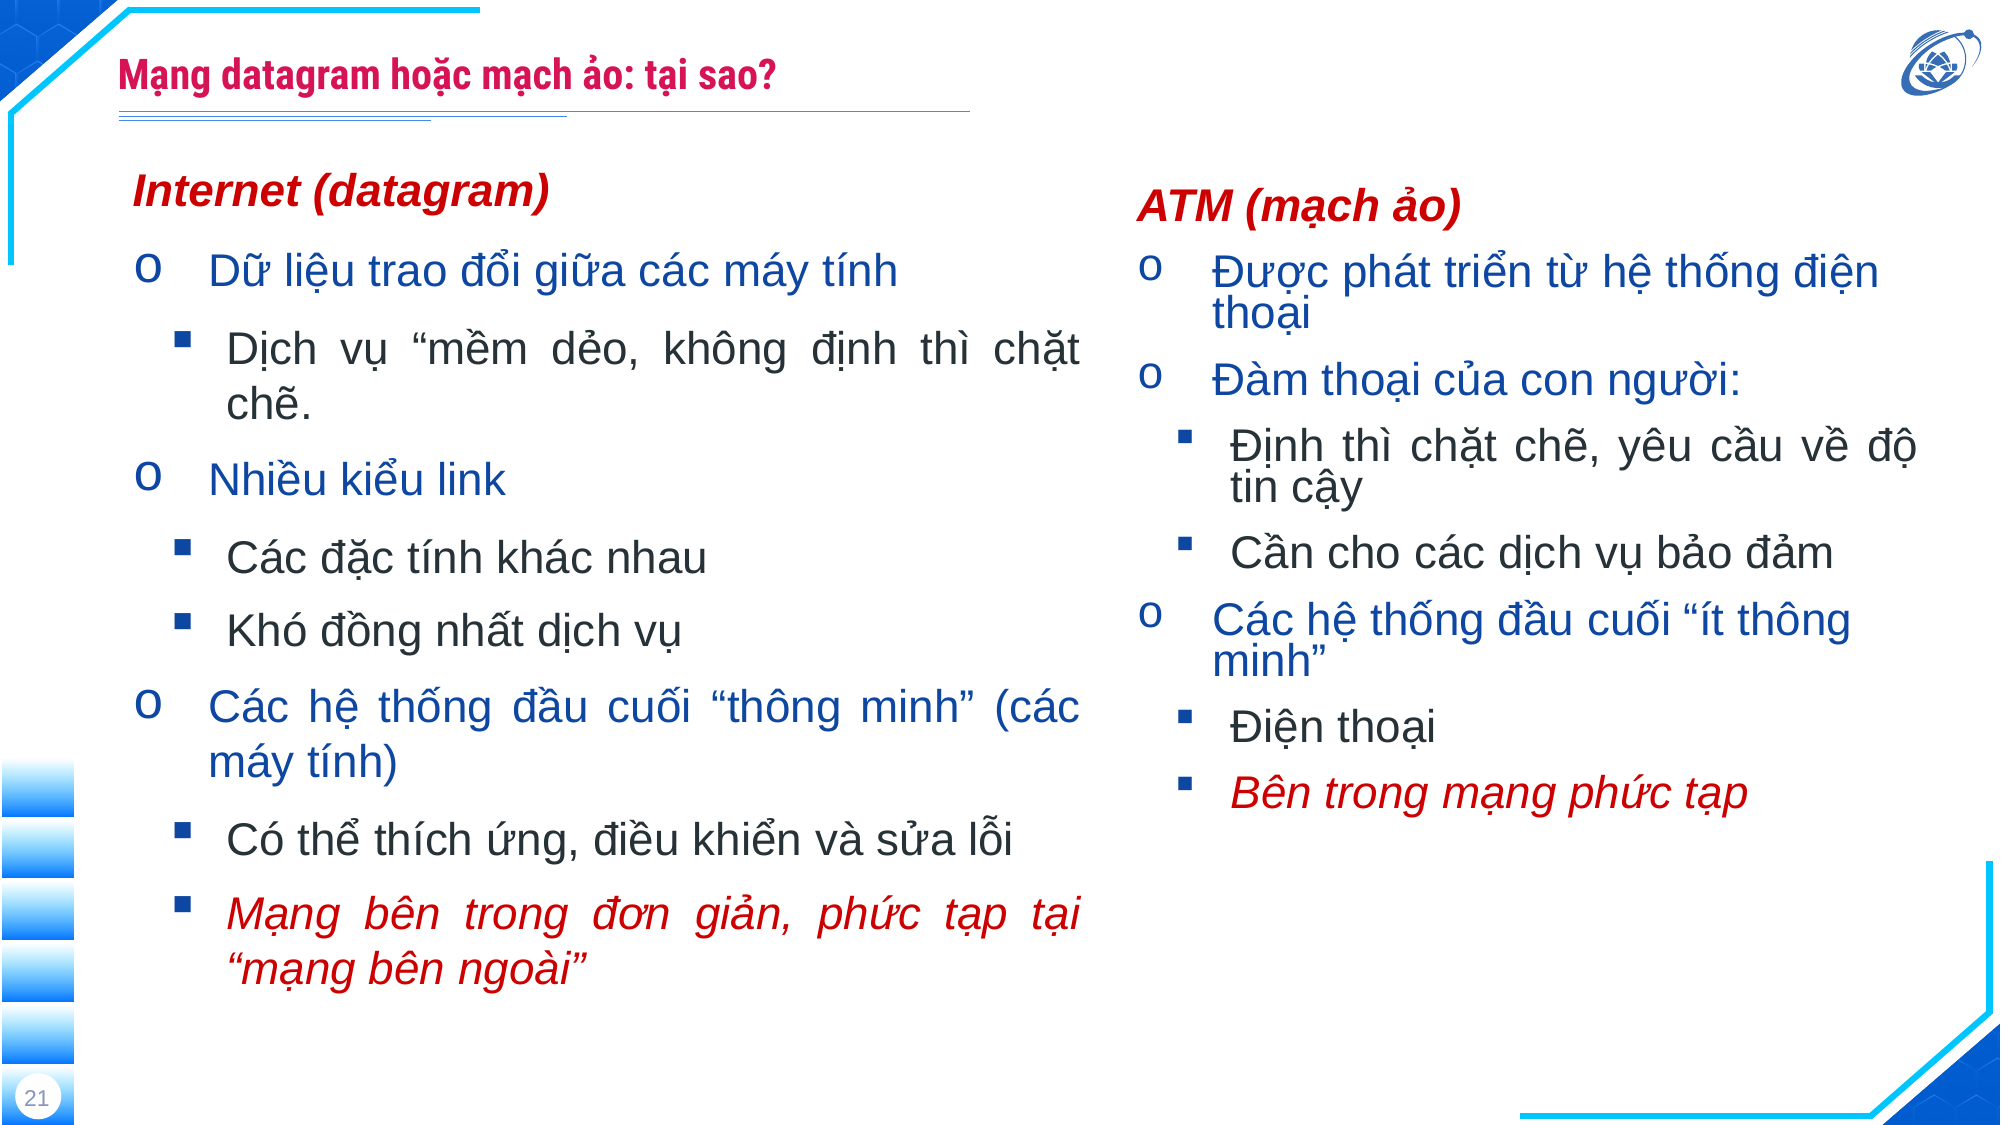

# Mạng datagram hoặc mạch ảo: tại sao?
Internet (datagram)
Dữ liệu trao đổi giữa các máy tính
Dịch vụ “mềm dẻo, không định thì chặt chẽ.
Nhiều kiểu link
Các đặc tính khác nhau
Khó đồng nhất dịch vụ
Các hệ thống đầu cuối “thông minh” (các máy tính)
Có thể thích ứng, điều khiển và sửa lỗi
Mạng bên trong đơn giản, phức tạp tại “mạng bên ngoài”

ATM (mạch ảo)
Được phát triển từ hệ thống điện thoại
Đàm thoại của con người:
Định thì chặt chẽ, yêu cầu về độ tin cậy
Cần cho các dịch vụ bảo đảm
Các hệ thống đầu cuối “ít thông minh”
Điện thoại
Bên trong mạng phức tạp
21